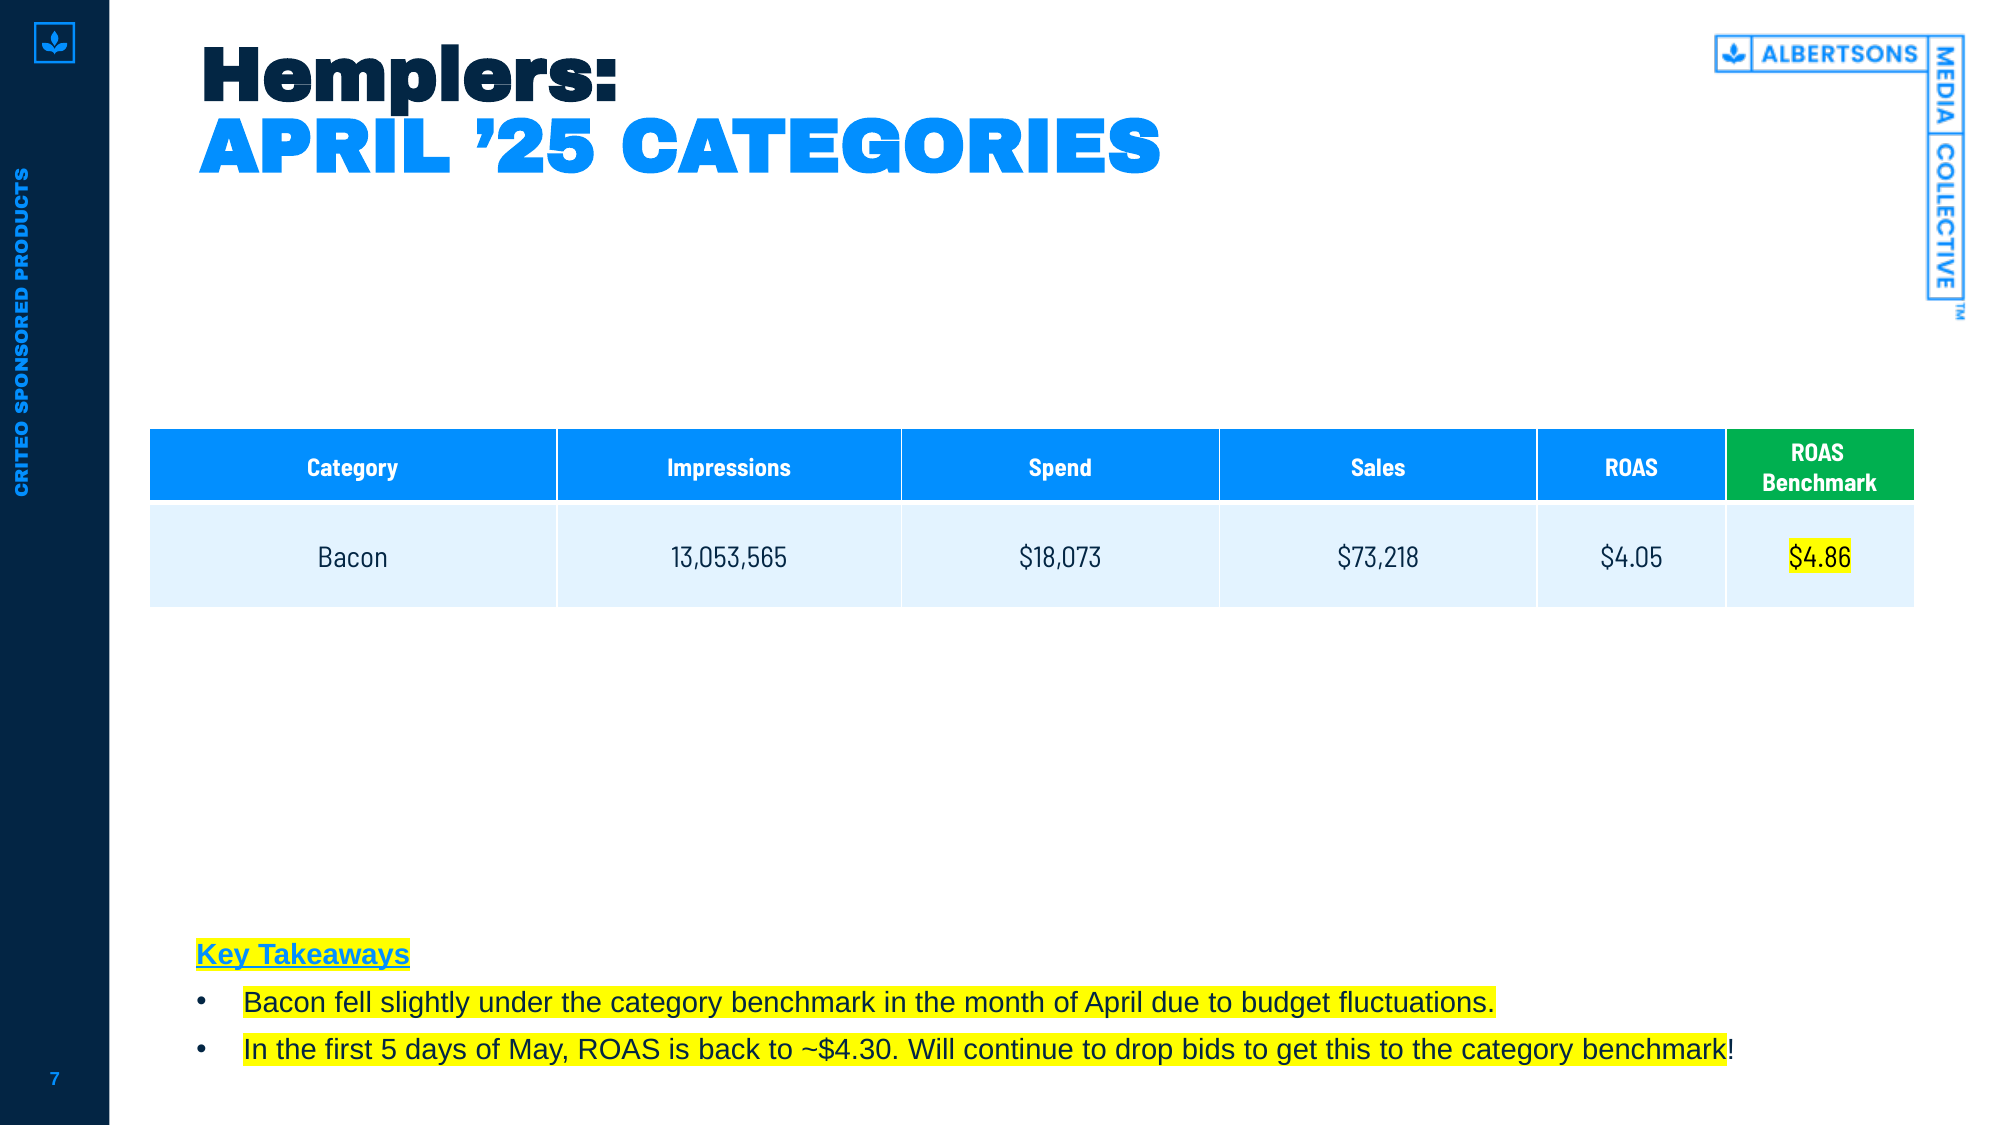

# Hemplers: APRIL ’25 CATEGORIES
Criteo sponsored products

| Category | Impressions | Spend | Sales | ROAS | ROAS Benchmark |
| --- | --- | --- | --- | --- | --- |
| Bacon | 13,053,565 | $18,073 | $73,218 | $4.05 | $4.86 |
Key Takeaways
Bacon fell slightly under the category benchmark in the month of April due to budget fluctuations.
In the first 5 days of May, ROAS is back to ~$4.30. Will continue to drop bids to get this to the category benchmark!